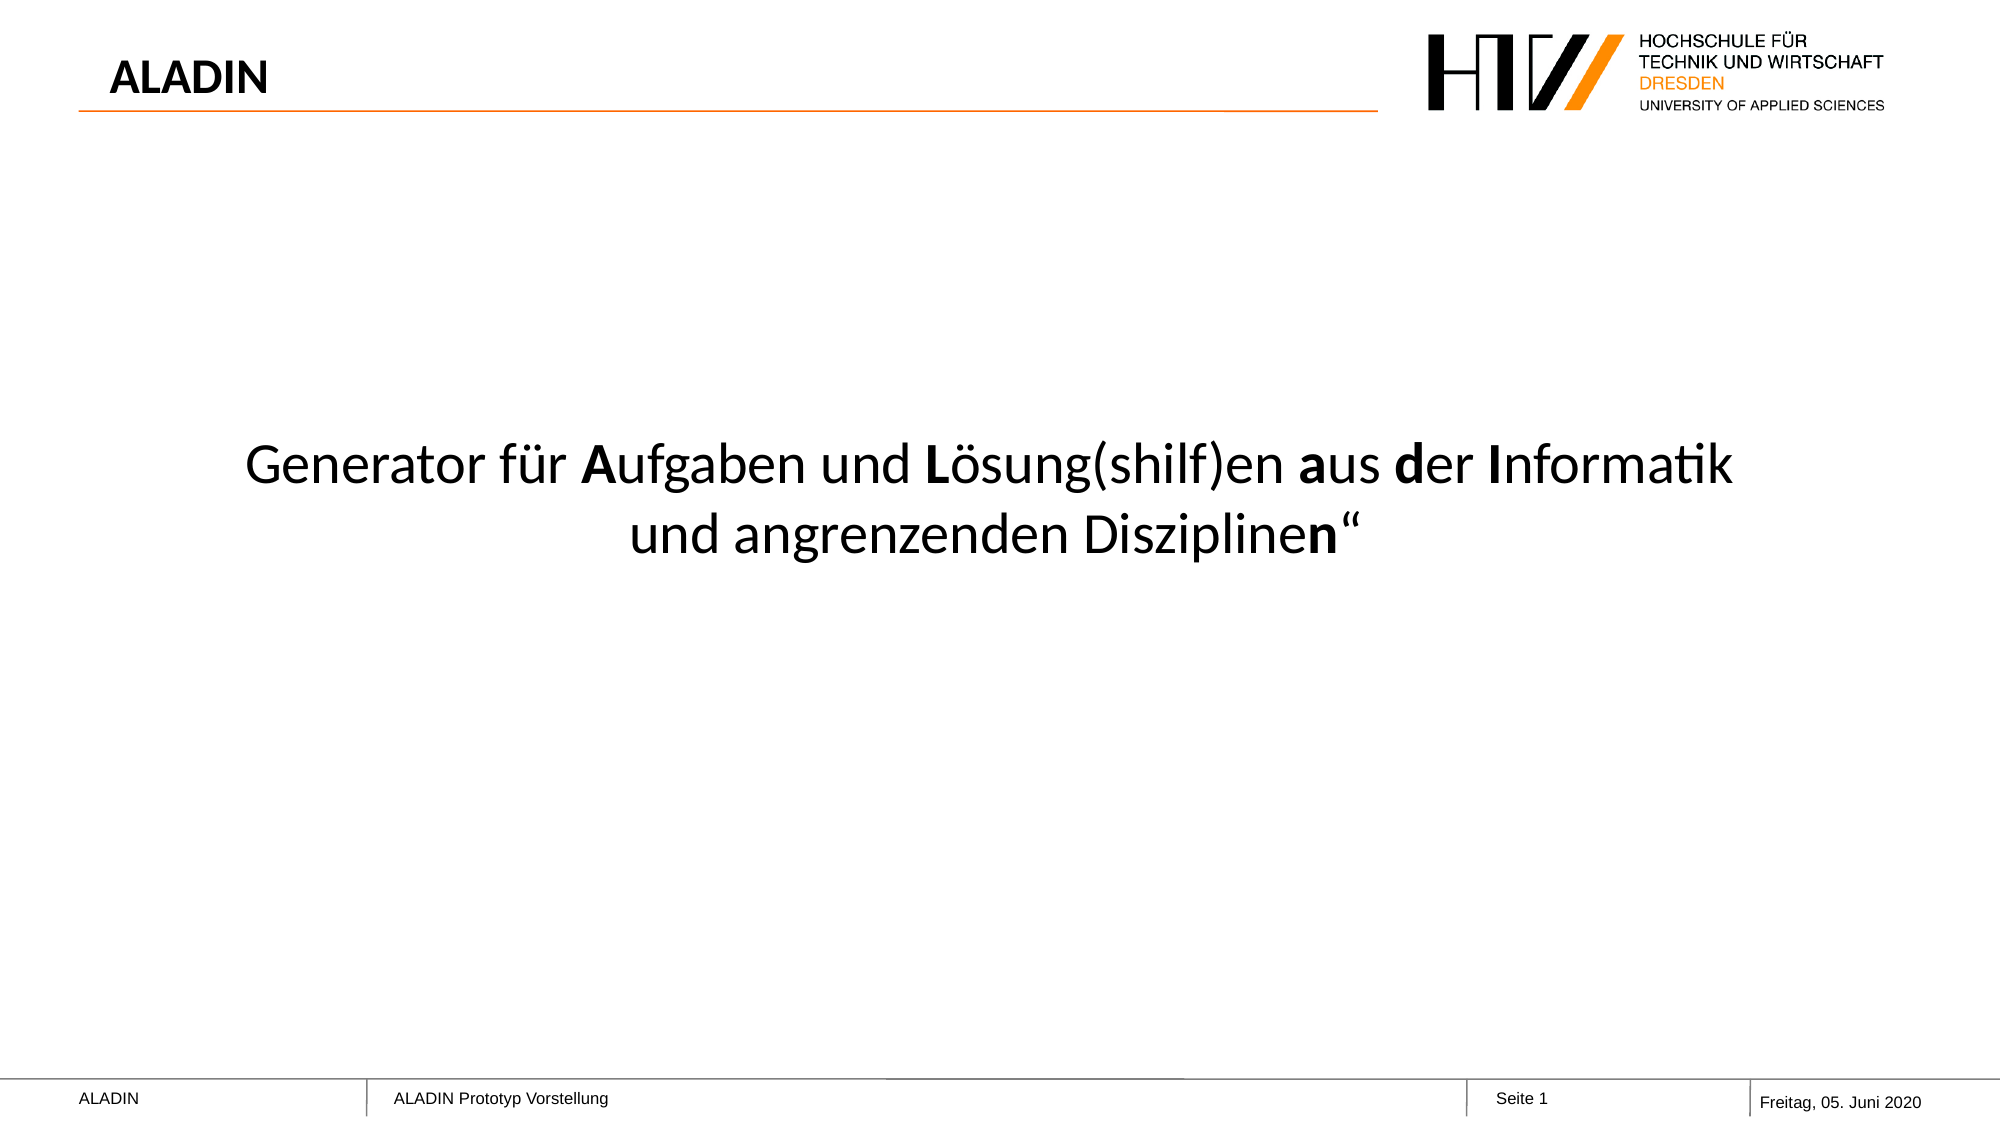

# ALADIN

Generator für Aufgaben und Lösung(shilf)en aus der Informatik
und angrenzenden Disziplinen“